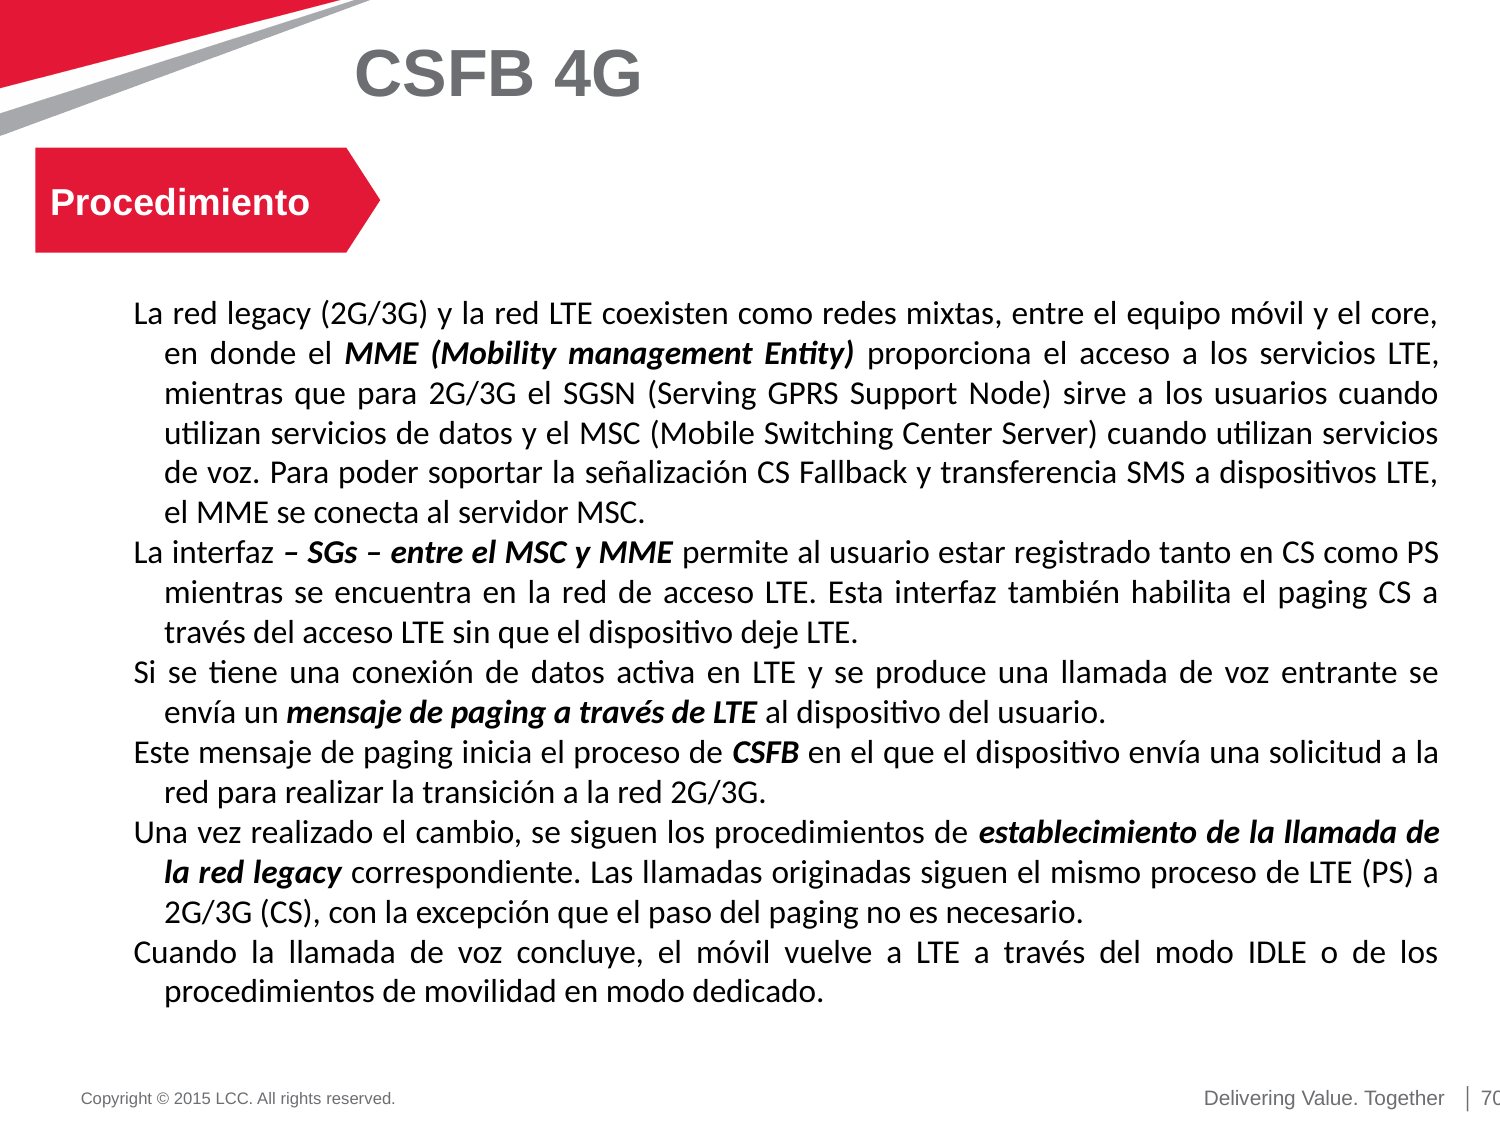

# CSFB 4G
Procedimiento
La red legacy (2G/3G) y la red LTE coexisten como redes mixtas, entre el equipo móvil y el core, en donde el MME (Mobility management Entity) proporciona el acceso a los servicios LTE, mientras que para 2G/3G el SGSN (Serving GPRS Support Node) sirve a los usuarios cuando utilizan servicios de datos y el MSC (Mobile Switching Center Server) cuando utilizan servicios de voz. Para poder soportar la señalización CS Fallback y transferencia SMS a dispositivos LTE, el MME se conecta al servidor MSC.
La interfaz – SGs – entre el MSC y MME permite al usuario estar registrado tanto en CS como PS mientras se encuentra en la red de acceso LTE. Esta interfaz también habilita el paging CS a través del acceso LTE sin que el dispositivo deje LTE.
Si se tiene una conexión de datos activa en LTE y se produce una llamada de voz entrante se envía un mensaje de paging a través de LTE al dispositivo del usuario.
Este mensaje de paging inicia el proceso de CSFB en el que el dispositivo envía una solicitud a la red para realizar la transición a la red 2G/3G.
Una vez realizado el cambio, se siguen los procedimientos de establecimiento de la llamada de la red legacy correspondiente. Las llamadas originadas siguen el mismo proceso de LTE (PS) a 2G/3G (CS), con la excepción que el paso del paging no es necesario.
Cuando la llamada de voz concluye, el móvil vuelve a LTE a través del modo IDLE o de los procedimientos de movilidad en modo dedicado.